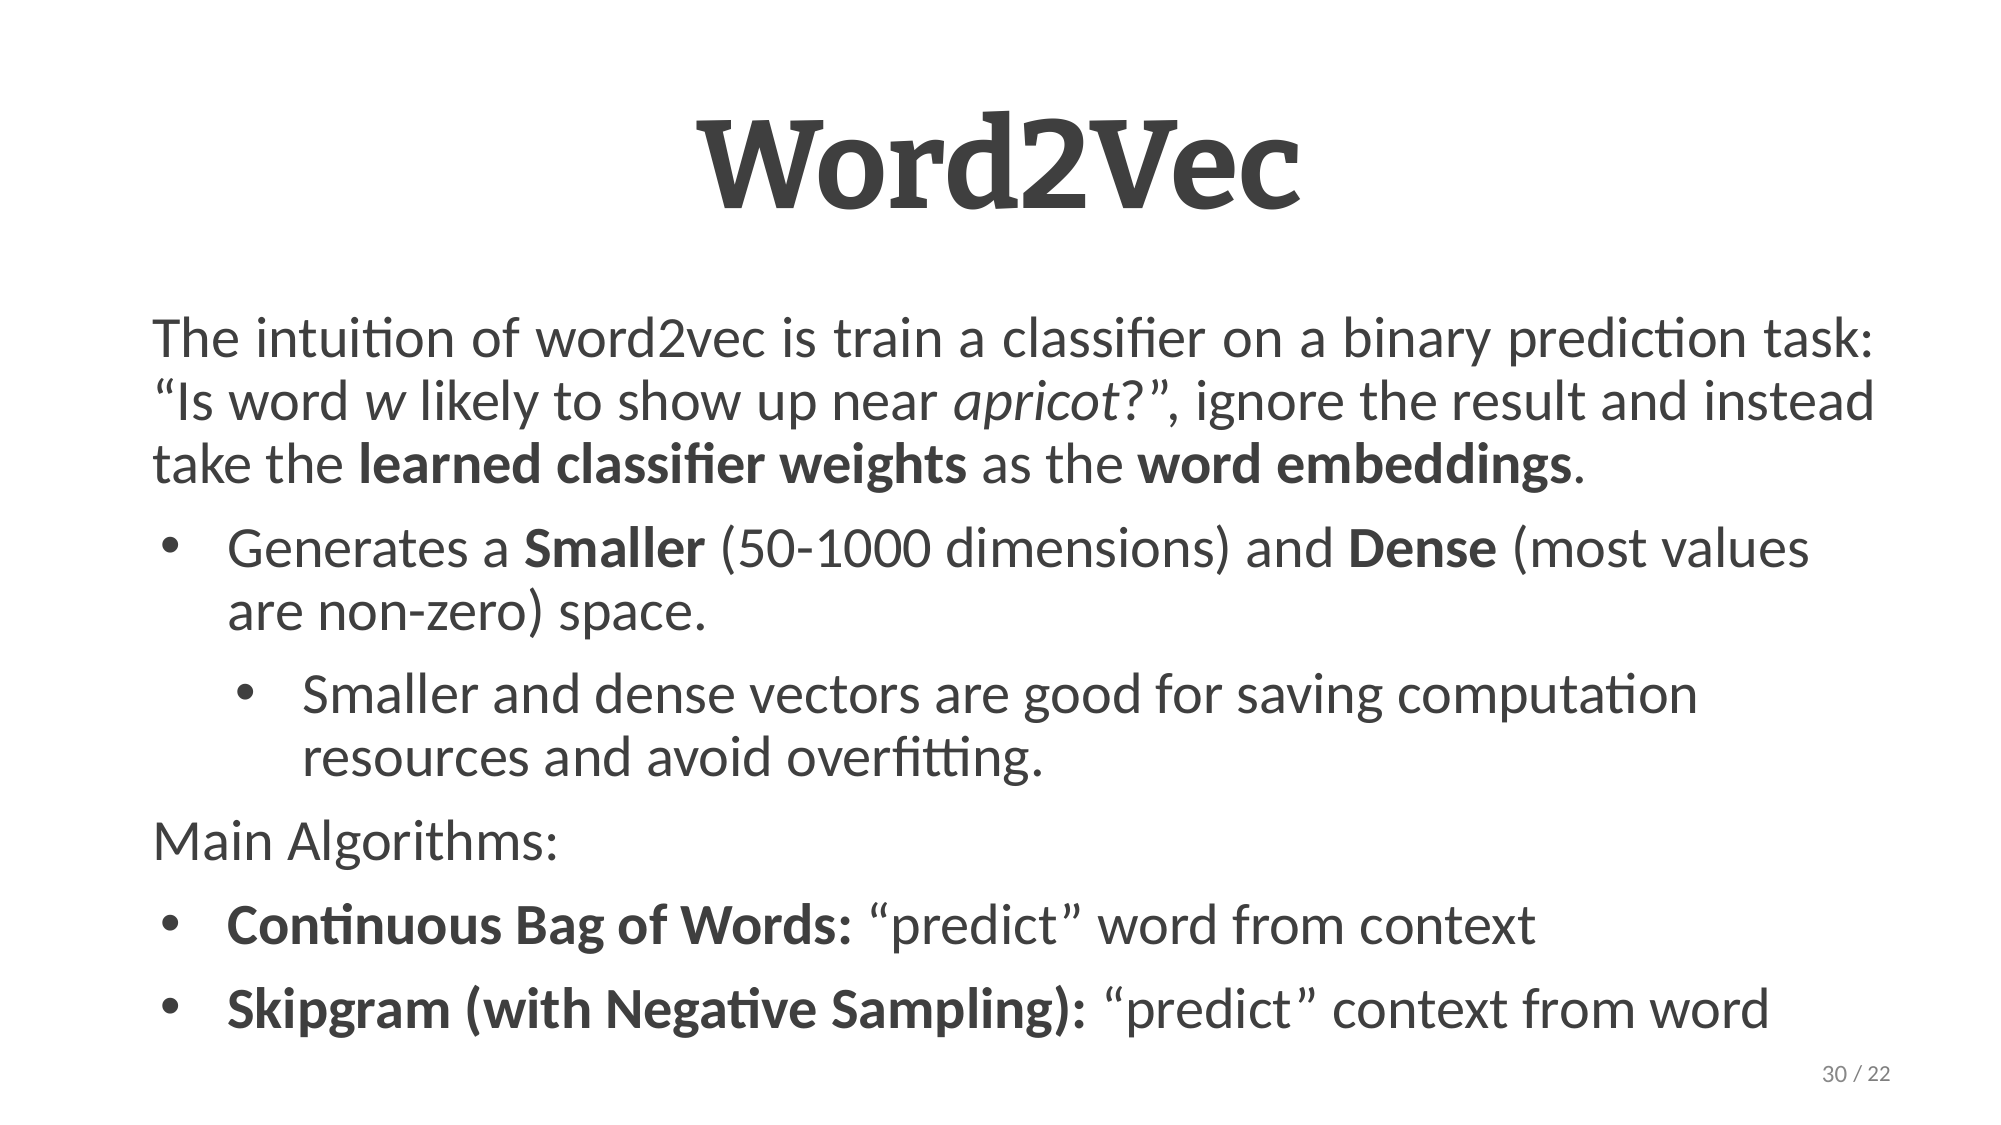

# Word2Vec
The intuition of word2vec is train a classifier on a binary prediction task: “Is word w likely to show up near apricot?”, ignore the result and instead take the learned classifier weights as the word embeddings.
Generates a Smaller (50-1000 dimensions) and Dense (most values are non-zero) space.
Smaller and dense vectors are good for saving computation resources and avoid overfitting.
Main Algorithms:
Continuous Bag of Words: “predict” word from context
Skipgram (with Negative Sampling): “predict” context from word
30